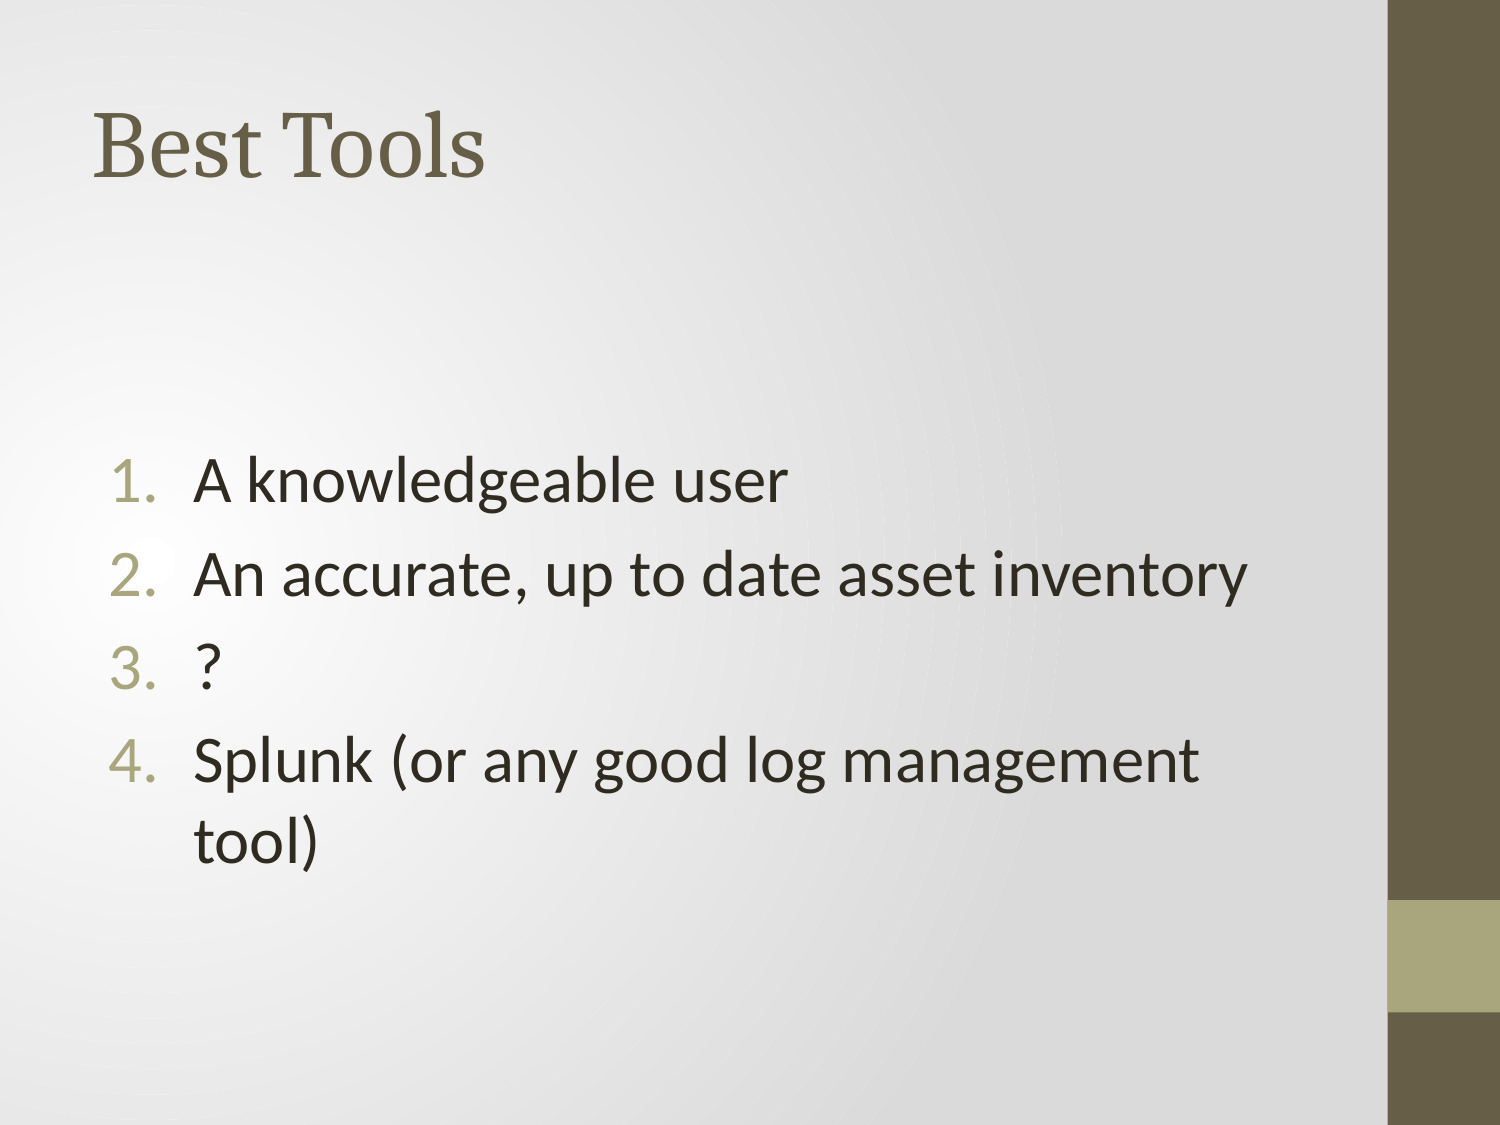

# Best Tools
A knowledgeable user
An accurate, up to date asset inventory
?
Splunk (or any good log management tool)